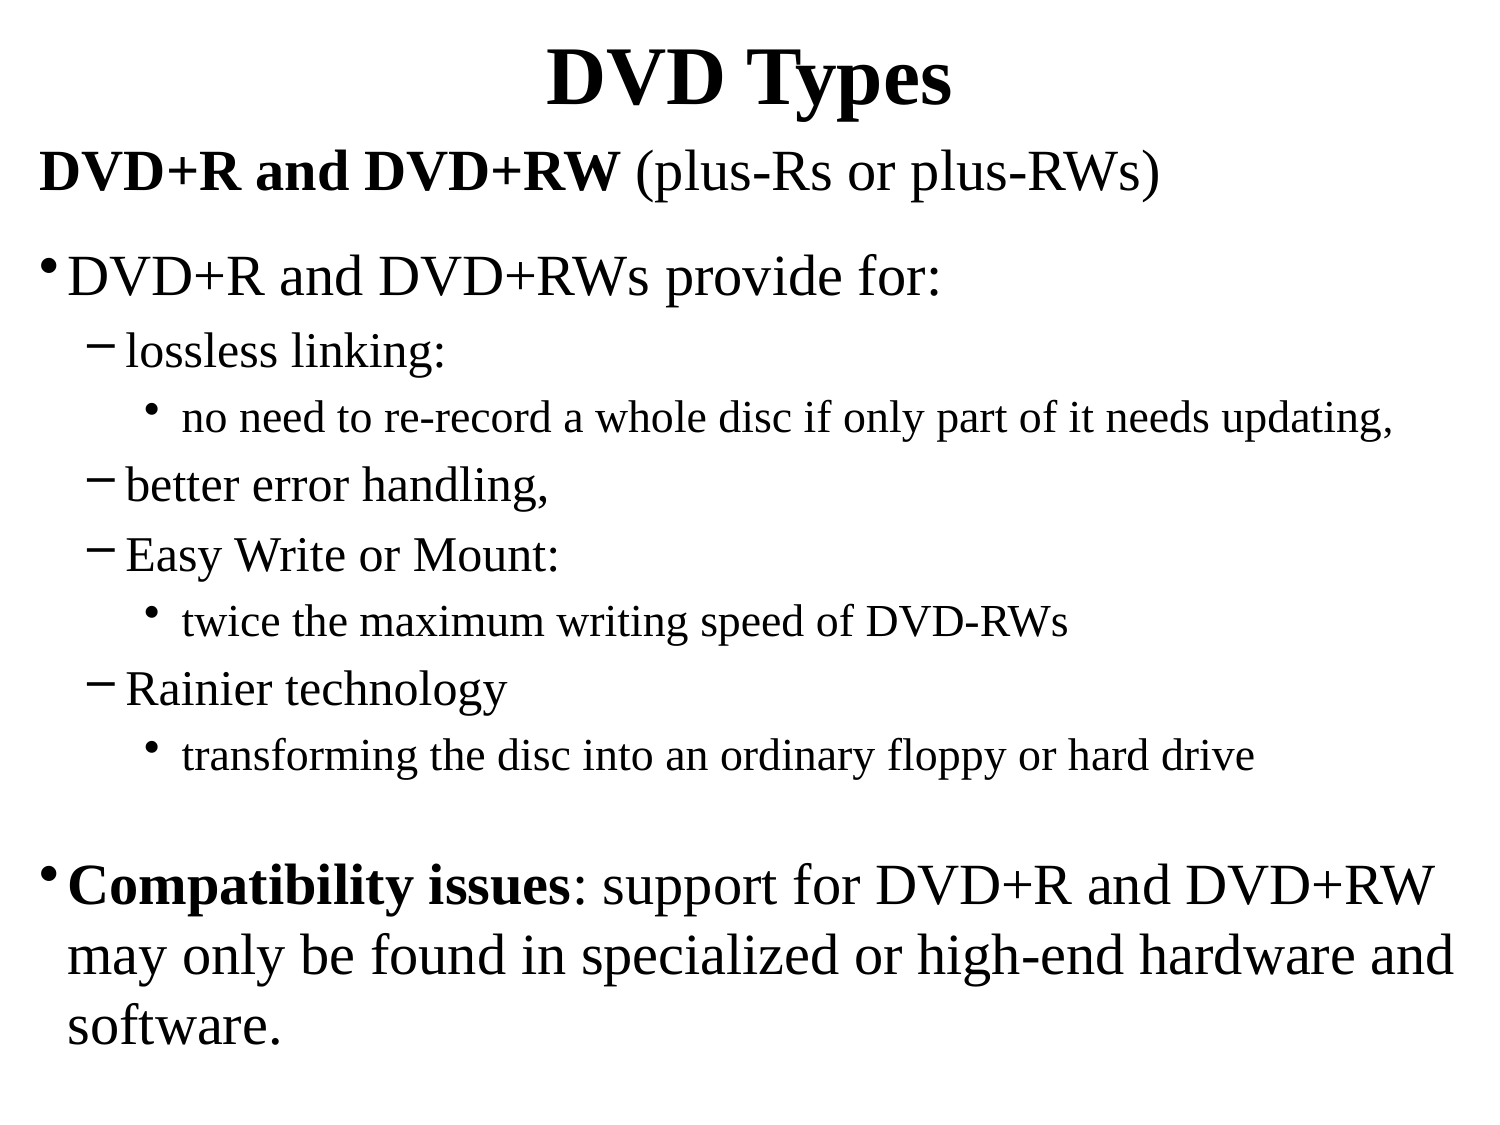

# DVD Types
DVD+R and DVD+RW (plus-Rs or plus-RWs)

DVD+R and DVD+RWs provide for:
lossless linking:
no need to re-record a whole disc if only part of it needs updating,
better error handling,
Easy Write or Mount:
twice the maximum writing speed of DVD-RWs
Rainier technology
transforming the disc into an ordinary floppy or hard drive

Compatibility issues: support for DVD+R and DVD+RW may only be found in specialized or high-end hardware and software.

115